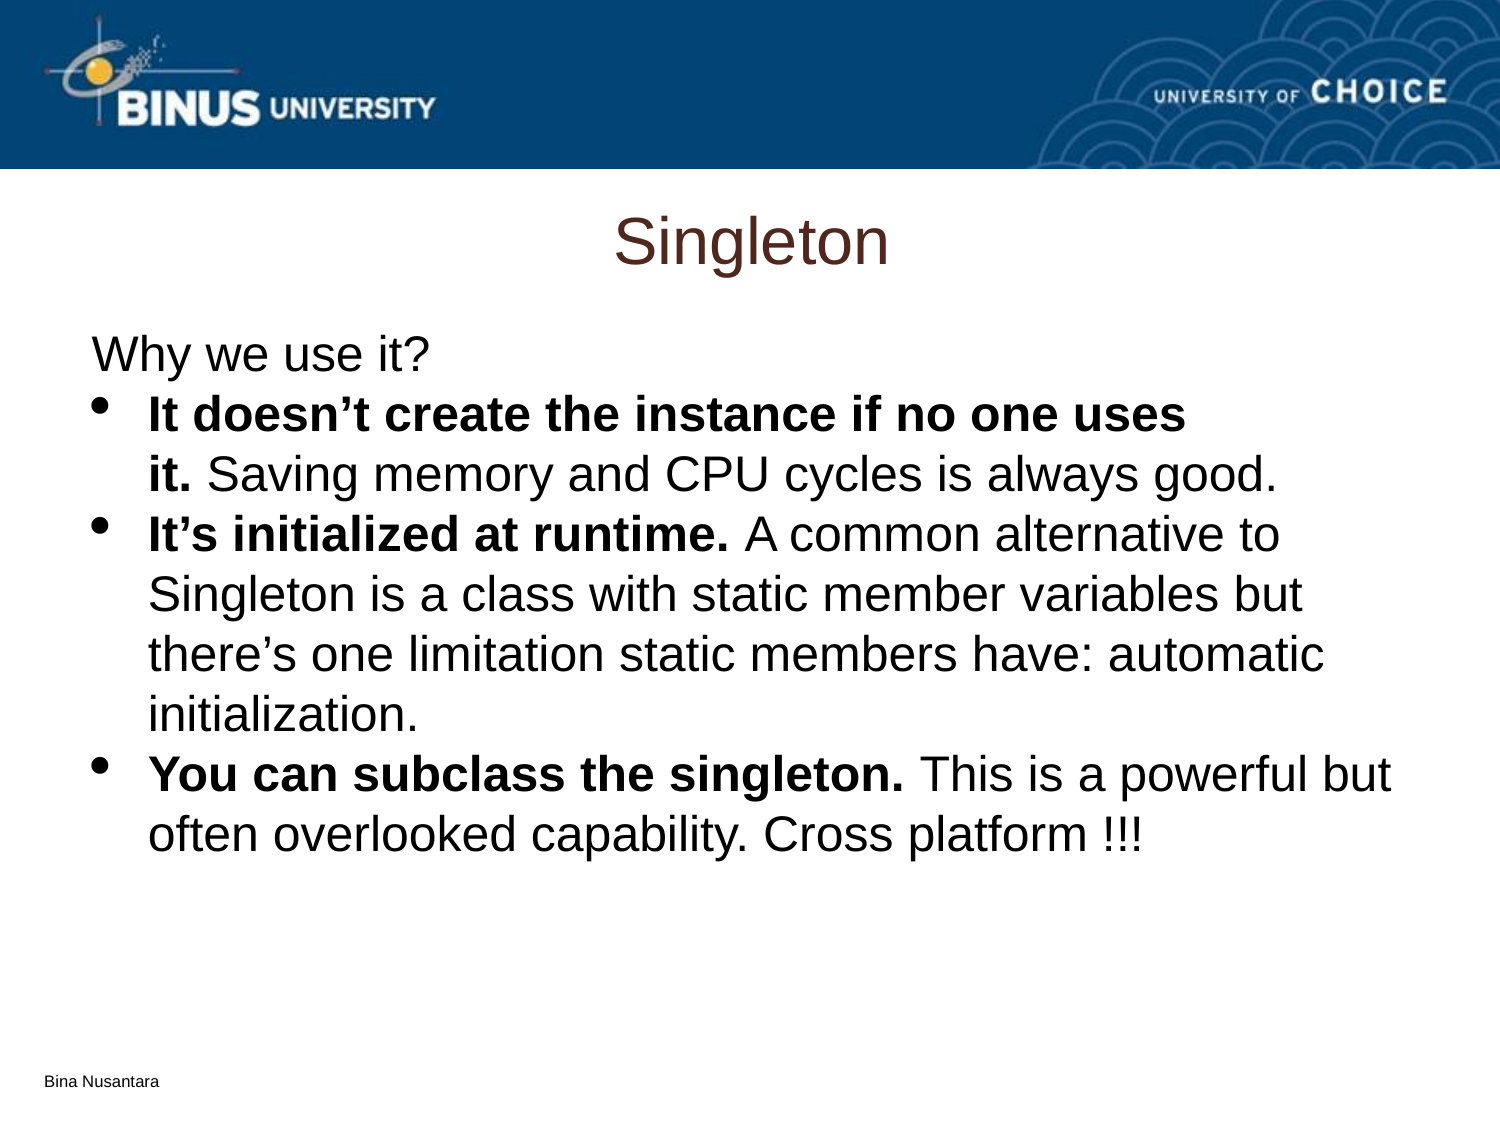

Singleton
Why we use it?
It doesn’t create the instance if no one uses it. Saving memory and CPU cycles is always good.
It’s initialized at runtime. A common alternative to Singleton is a class with static member variables but there’s one limitation static members have: automatic initialization.
You can subclass the singleton. This is a powerful but often overlooked capability. Cross platform !!!
Bina Nusantara